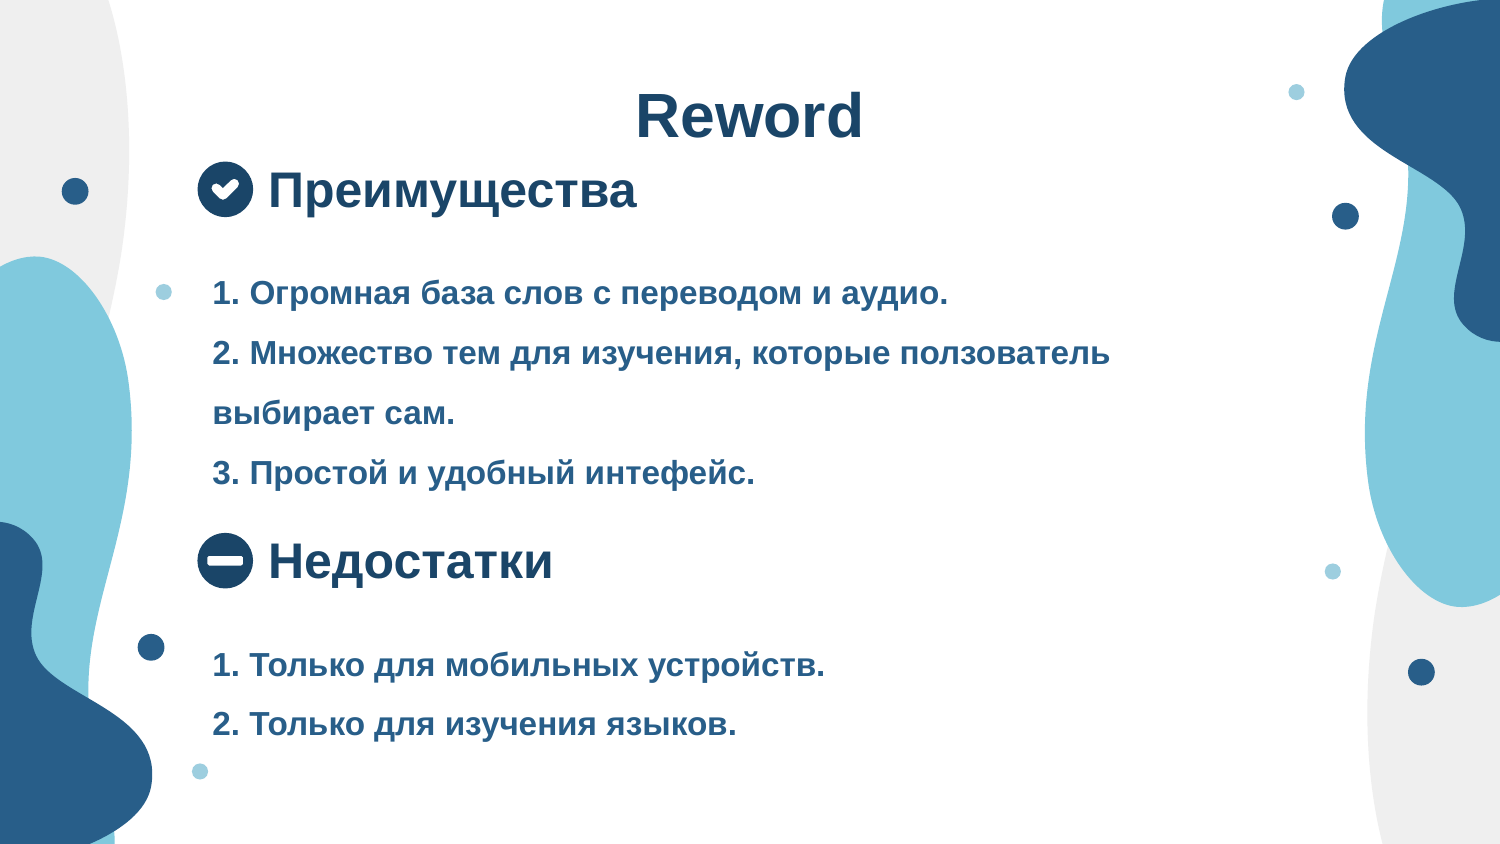

Reword
# Преимущества

1. Огромная база слов с переводом и аудио.
2. Множество тем для изучения, которые ползователь выбирает сам.
3. Простой и удобный интефейс.
Недостатки

1. Только для мобильных устройств.
2. Только для изучения языков.